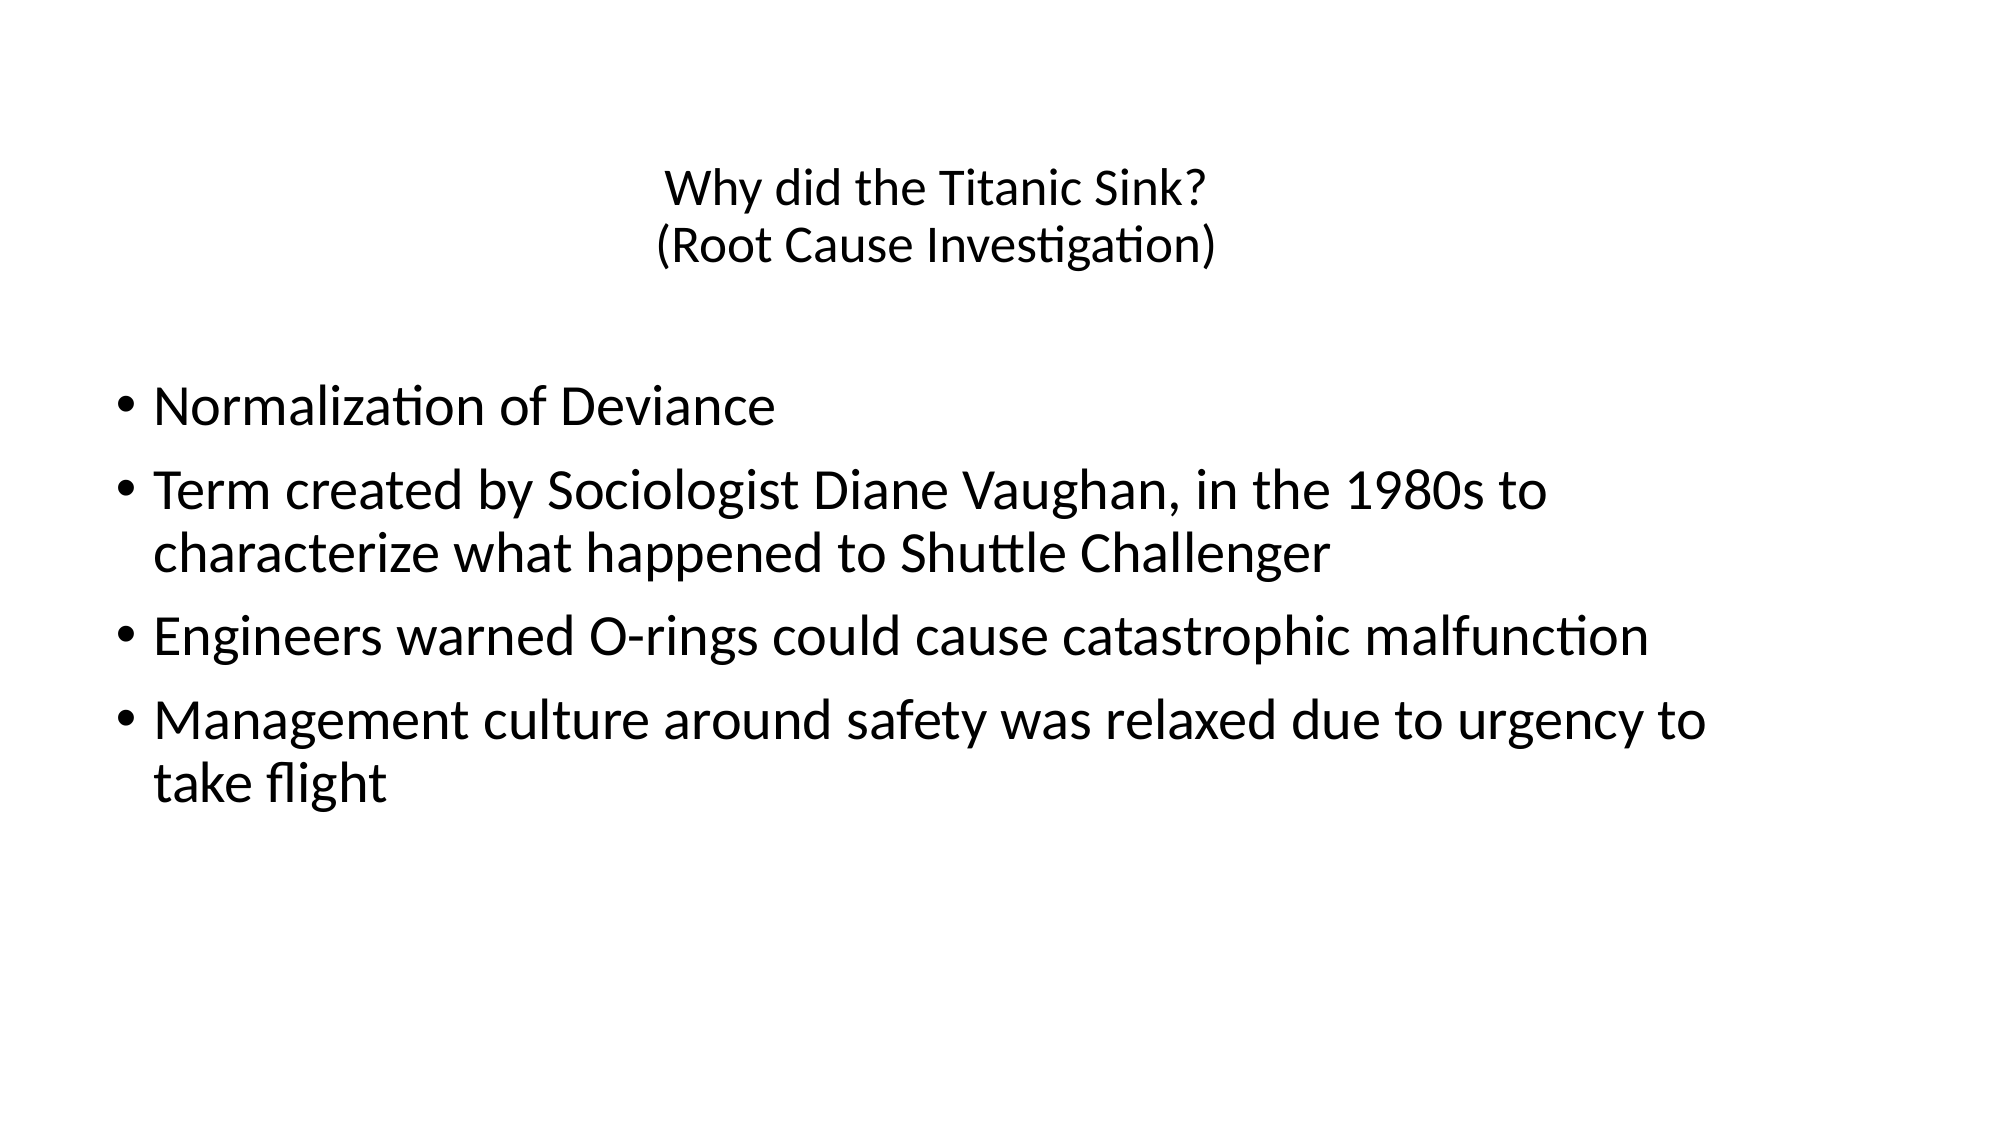

# Why did the Titanic Sink? (Root Cause Investigation)
Normalization of Deviance
Term created by Sociologist Diane Vaughan, in the 1980s to characterize what happened to Shuttle Challenger
Engineers warned O-rings could cause catastrophic malfunction
Management culture around safety was relaxed due to urgency to take flight